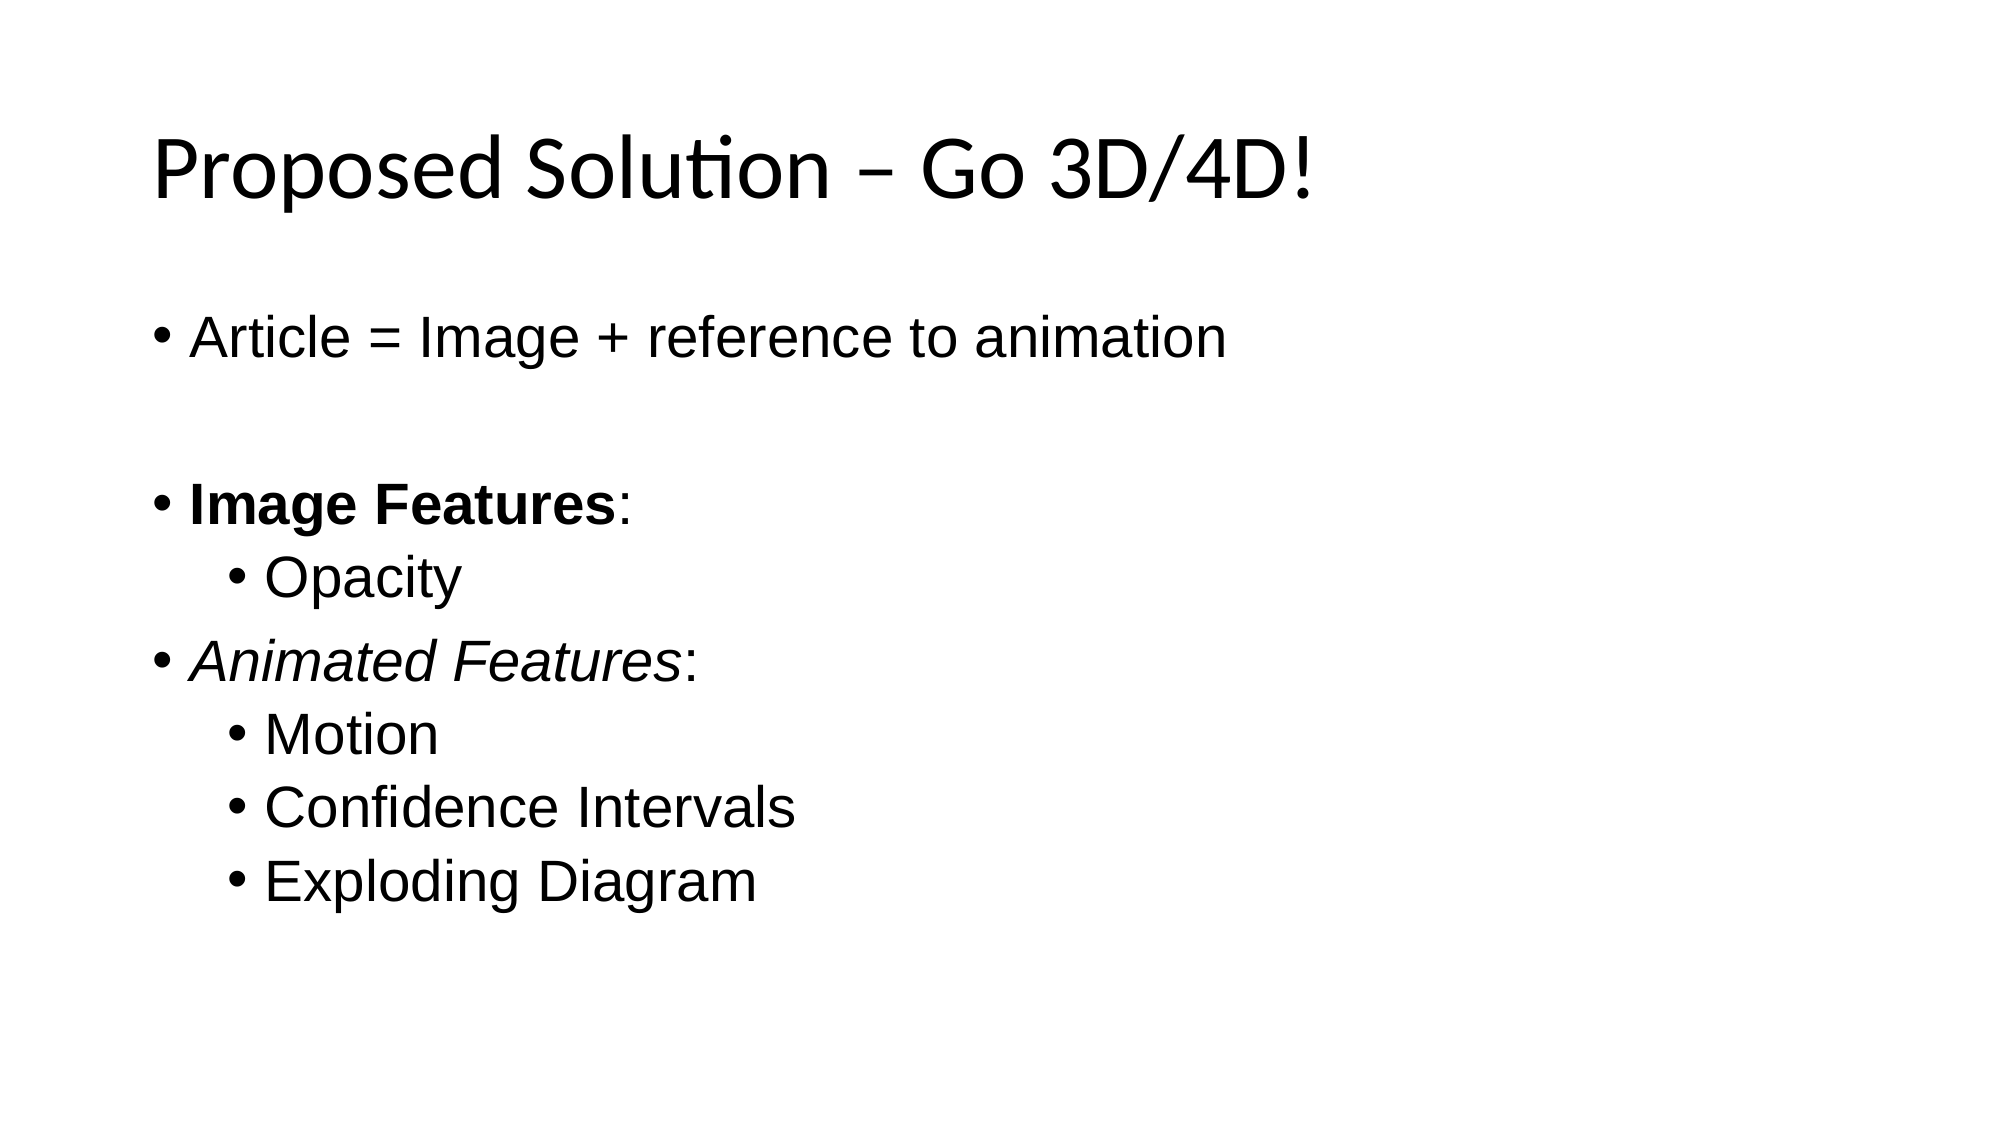

# Proposed Solution – Go 3D/4D!
Article = Image + reference to animation

Image Features:
Opacity
Animated Features:
Motion
Confidence Intervals
Exploding Diagram